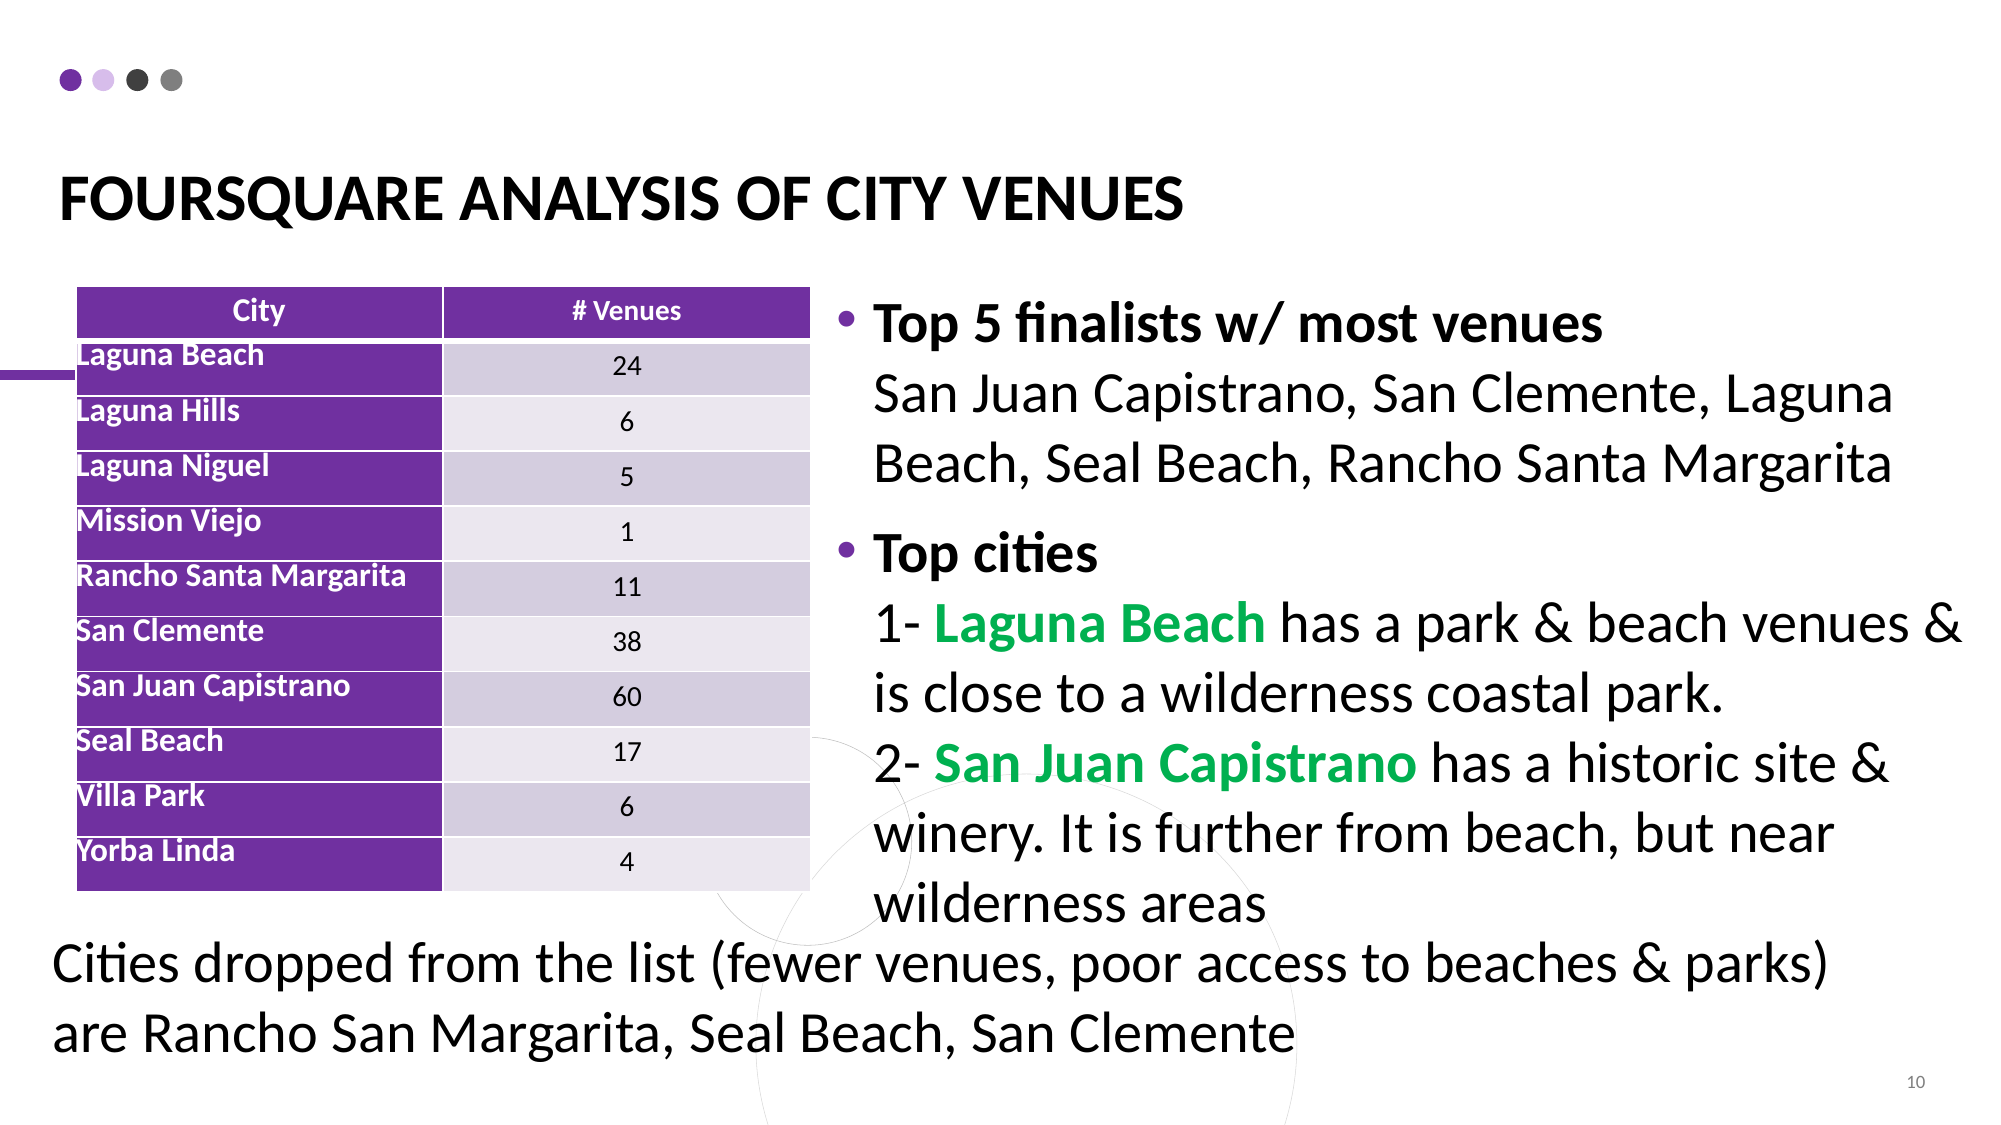

# Foursquare analysis of city venues
Top 5 finalists w/ most venues
San Juan Capistrano, San Clemente, Laguna Beach, Seal Beach, Rancho Santa Margarita
Top cities
1- Laguna Beach has a park & beach venues & is close to a wilderness coastal park.
2- San Juan Capistrano has a historic site & winery. It is further from beach, but near wilderness areas
| City | # Venues |
| --- | --- |
| Laguna Beach | 24 |
| Laguna Hills | 6 |
| Laguna Niguel | 5 |
| Mission Viejo | 1 |
| Rancho Santa Margarita | 11 |
| San Clemente | 38 |
| San Juan Capistrano | 60 |
| Seal Beach | 17 |
| Villa Park | 6 |
| Yorba Linda | 4 |
Cities dropped from the list (fewer venues, poor access to beaches & parks) are Rancho San Margarita, Seal Beach, San Clemente
10